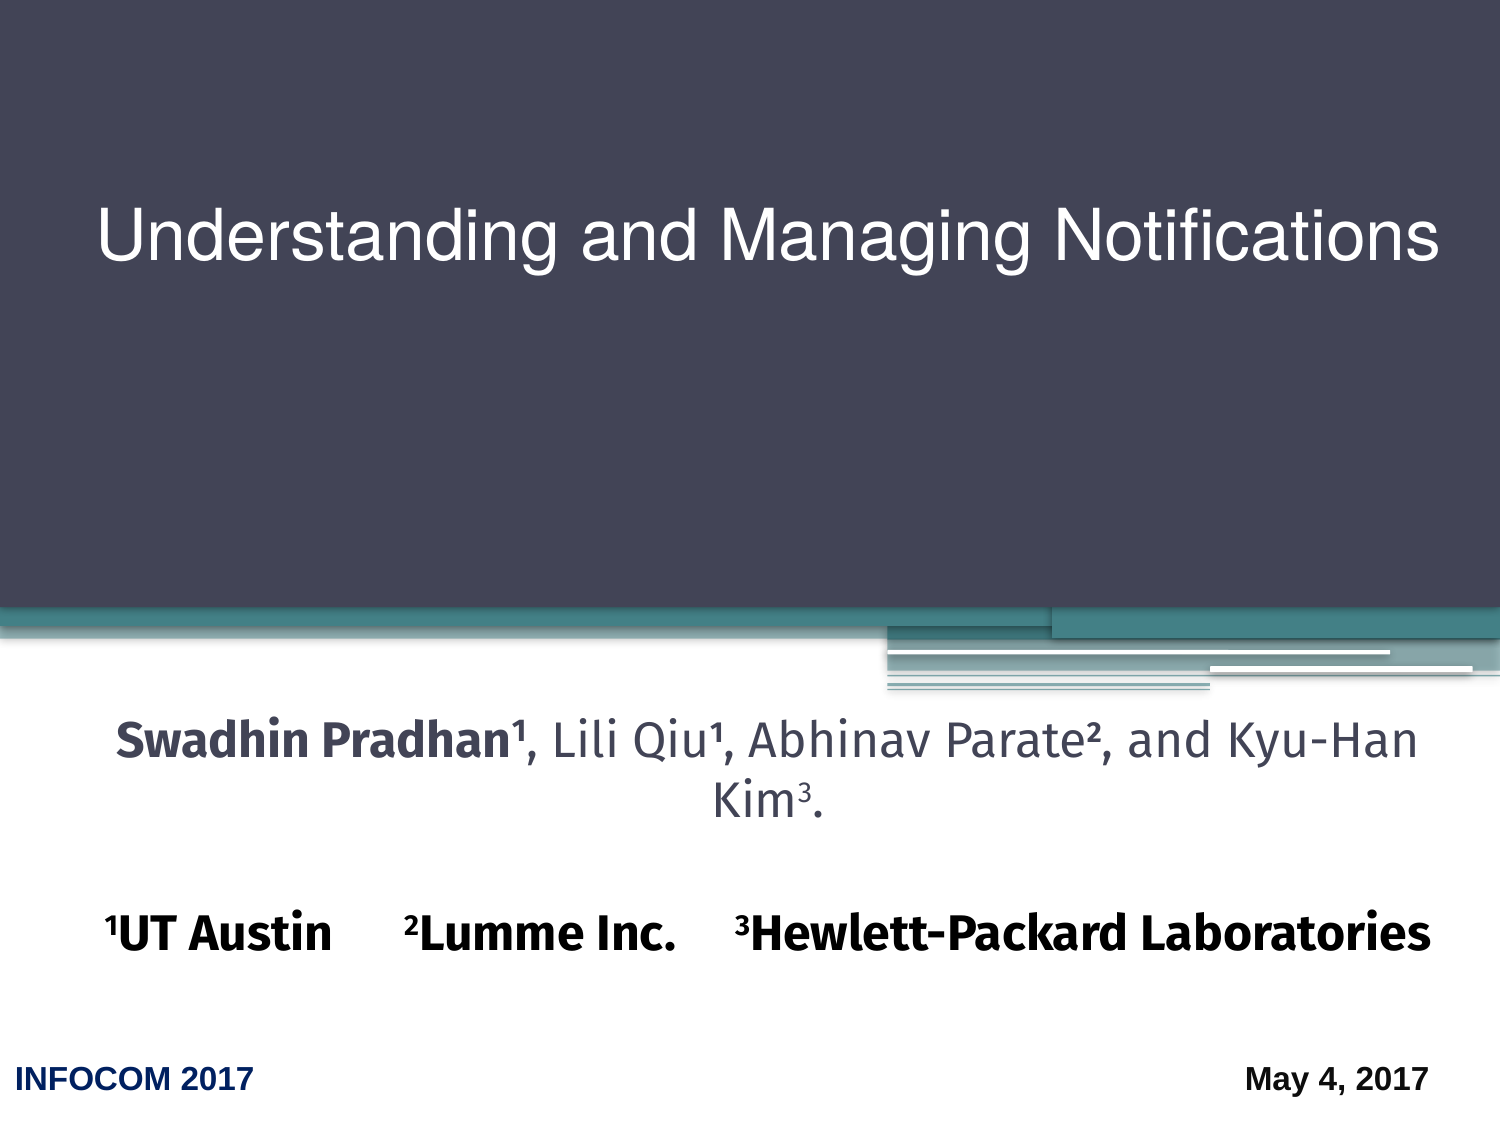

# Understanding and Managing Notifications
Swadhin Pradhan1, Lili Qiu1, Abhinav Parate2, and Kyu-Han Kim3.

1UT Austin      2Lumme Inc.     3Hewlett-Packard Laboratories